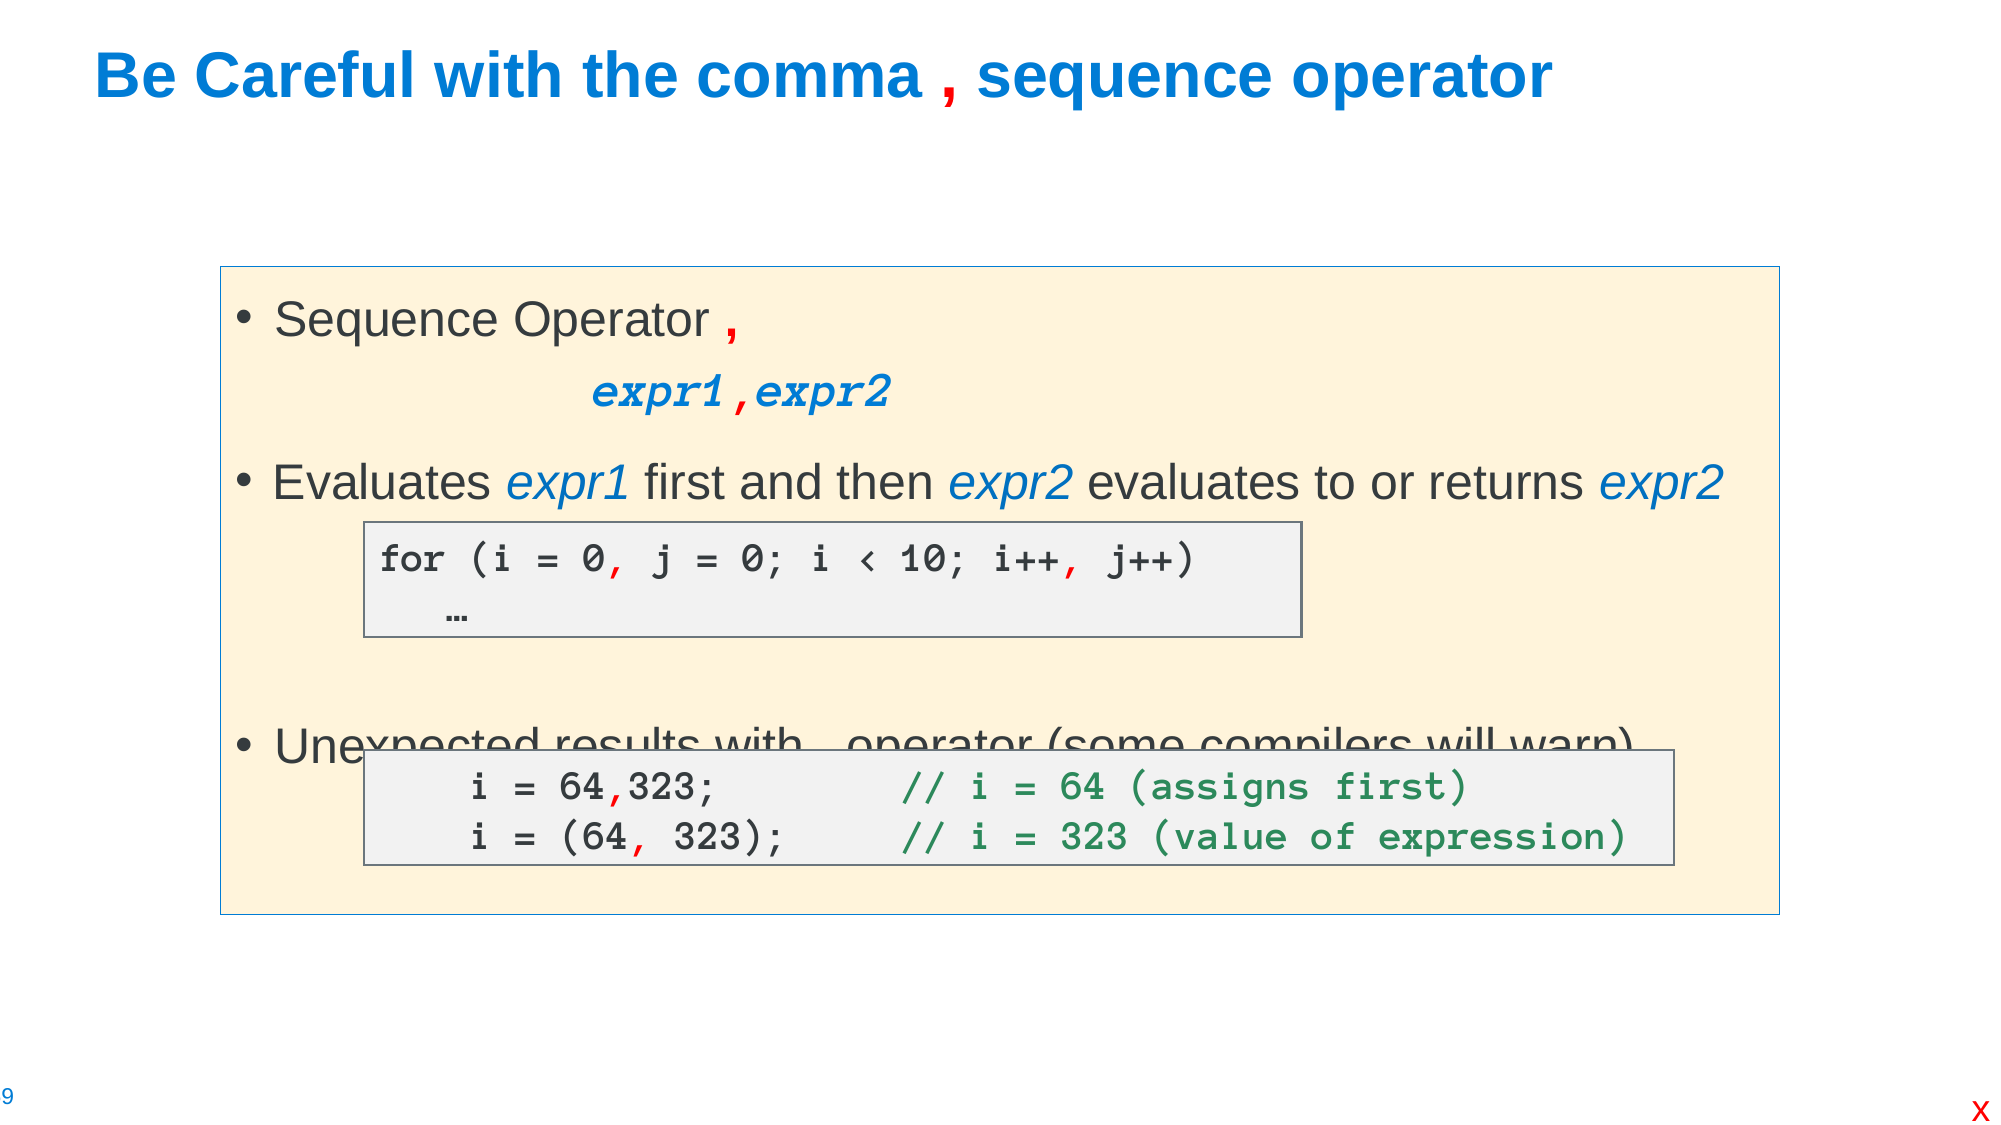

# Be Careful with the comma , sequence operator
Sequence Operator ,
		expr1,expr2
Evaluates expr1 first and then expr2 evaluates to or returns expr2

Unexpected results with , operator (some compilers will warn)
for (i = 0, j = 0; i < 10; i++, j++)
   …
    i = 64,323;        // i = 64 (assigns first)
    i = (64, 323);     // i = 323 (value of expression)
x